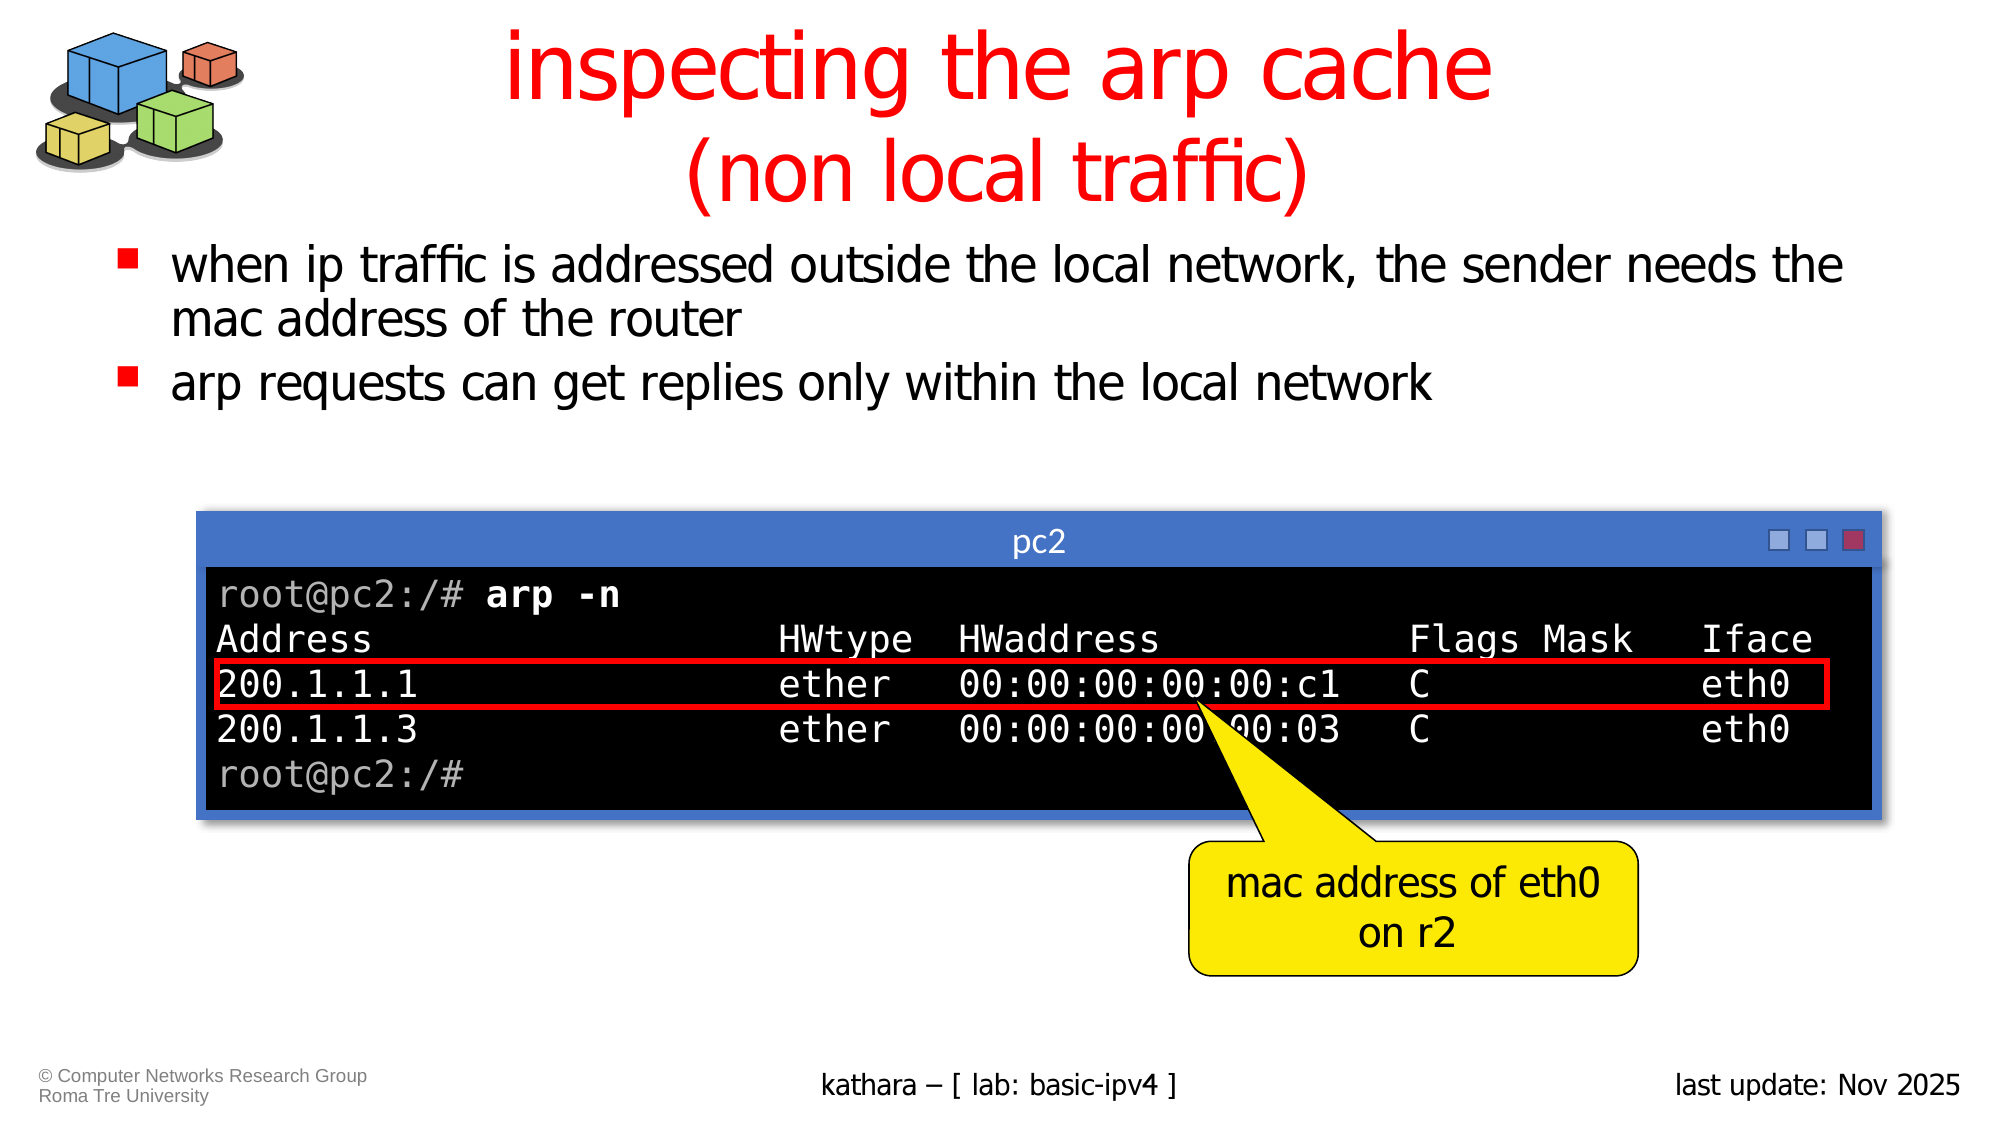

# inspecting the arp cache (non local traffic)
when ip traffic is addressed outside the local network, the sender needs the mac address of the router
arp requests can get replies only within the local network
pc2

root@pc2:/# arp -n
Address                  HWtype  HWaddress           Flags Mask   Iface
200.1.1.1                ether   00:00:00:00:00:c1   C            eth0
200.1.1.3                ether   00:00:00:00:00:03   C            eth0
root@pc2:/#

mac address of eth0 on r2
kathara – [ lab: basic-ipv4 ]
last update: Nov 2025